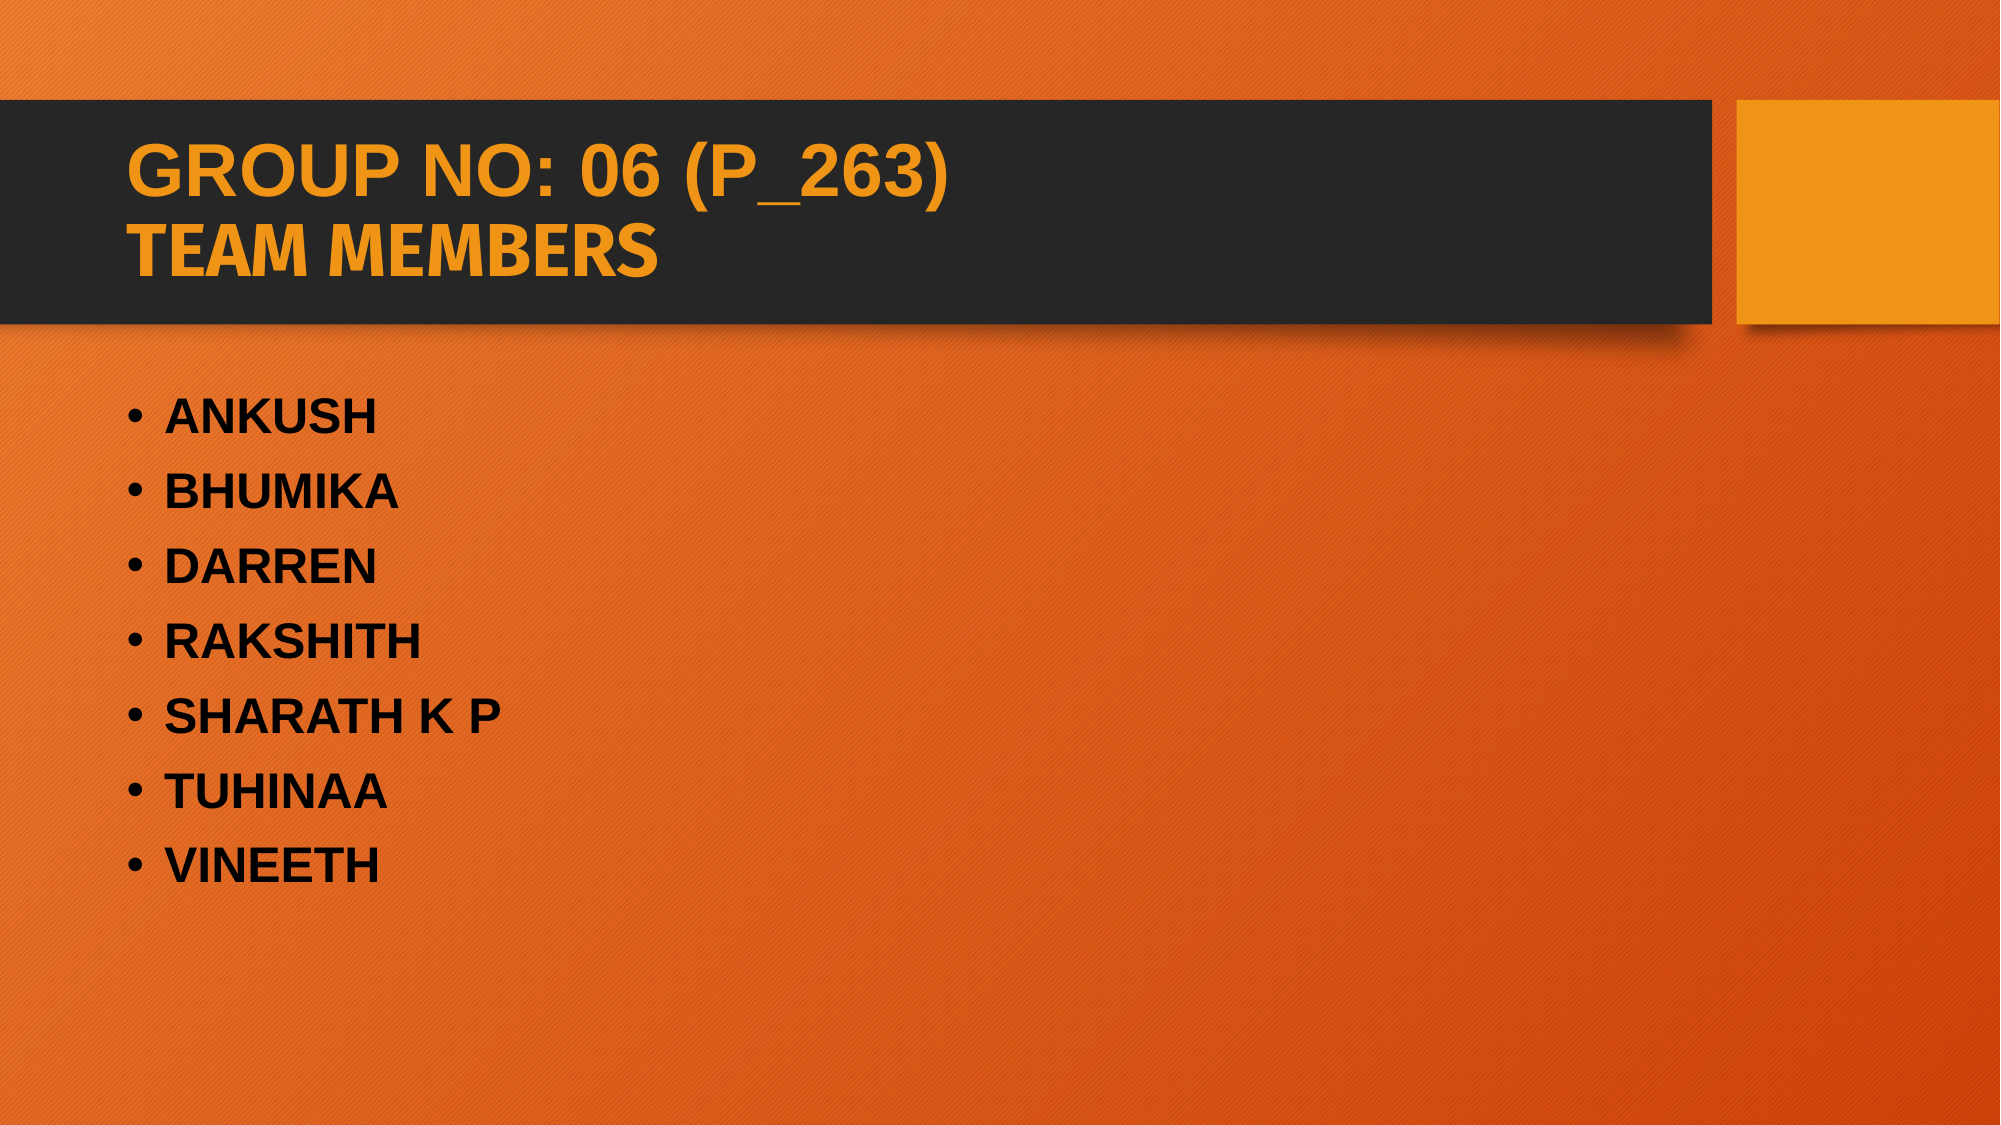

# GROUP NO: 06 (P_263) TEAM MEMBERS
ANKUSH
BHUMIKA
DARREN
RAKSHITH
SHARATH K P
TUHINAA
VINEETH